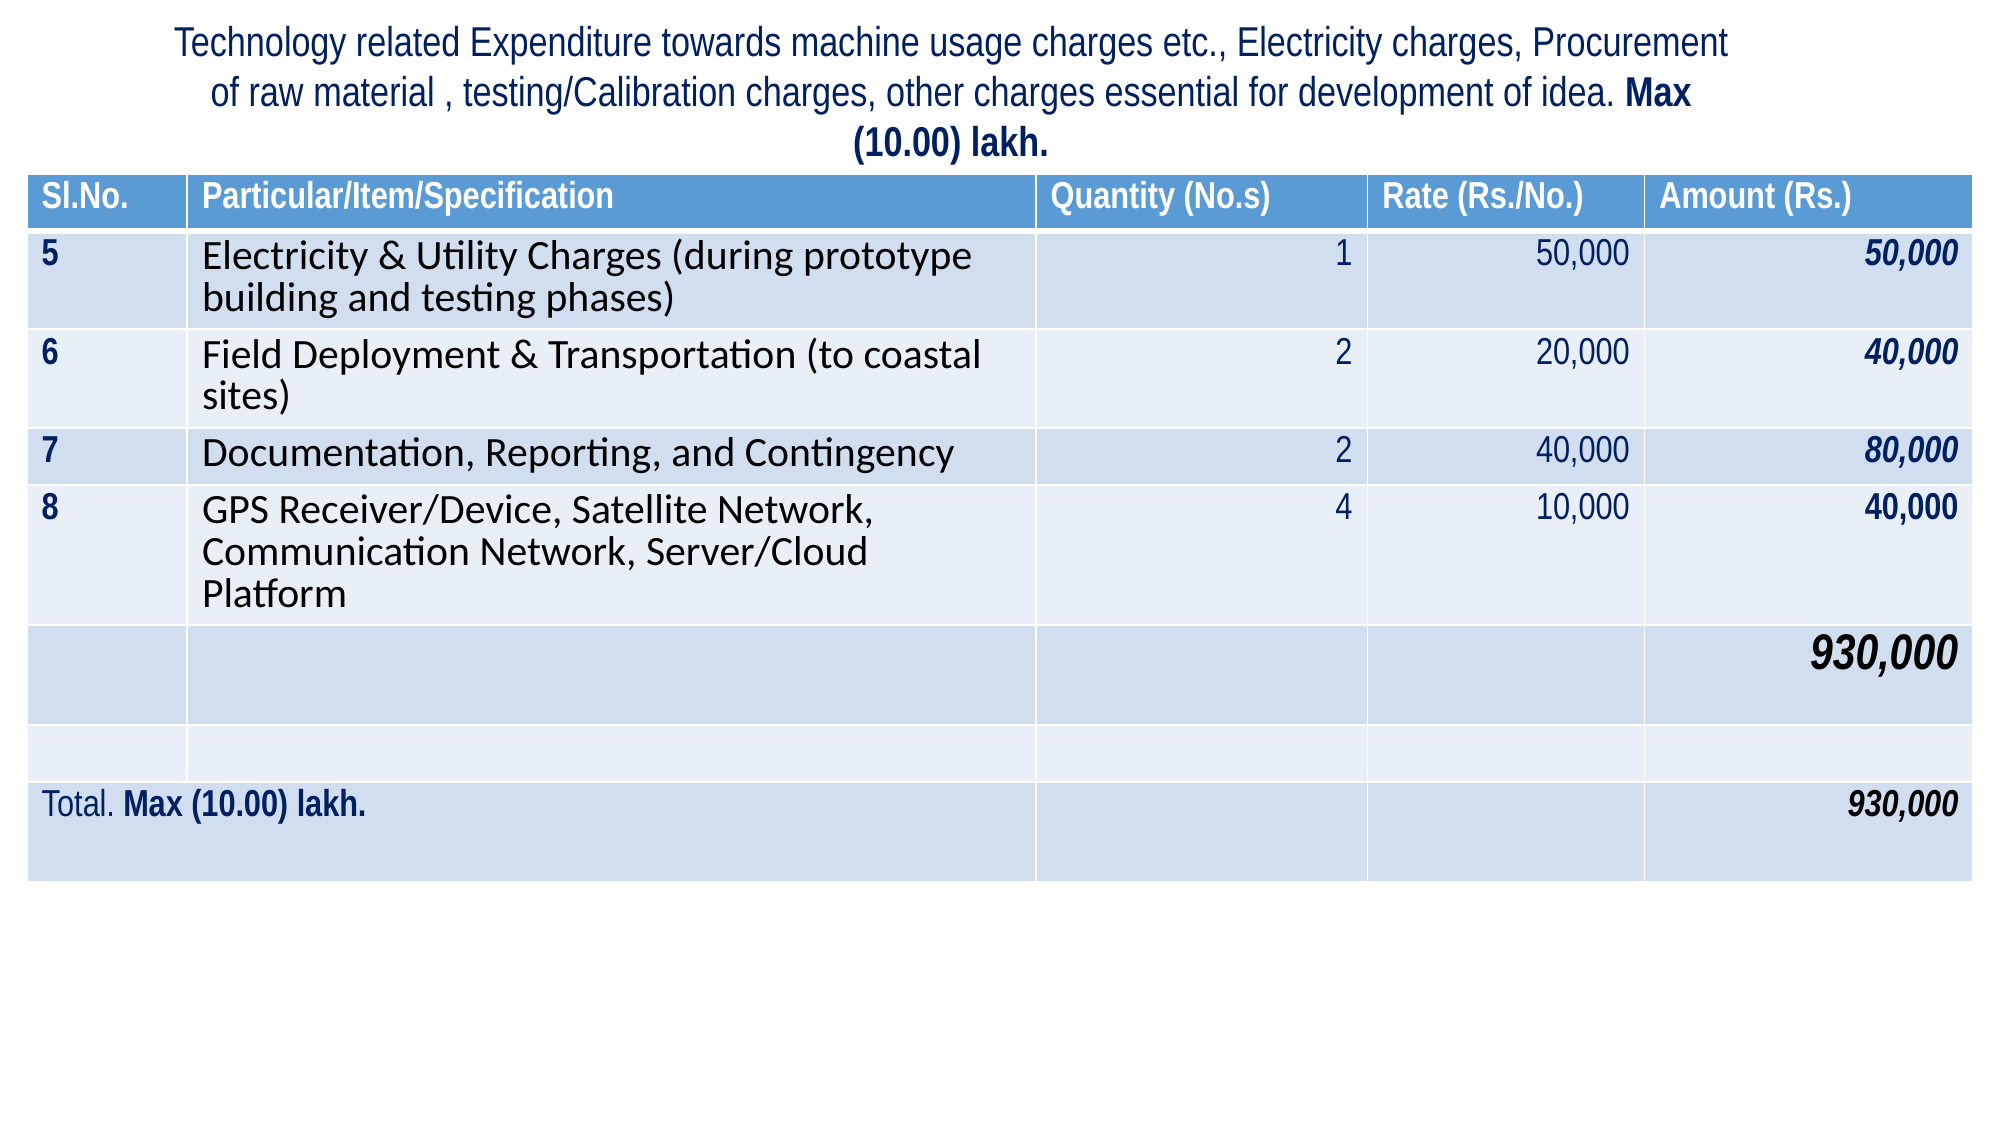

Technology related Expenditure towards machine usage charges etc., Electricity charges, Procurement of raw material , testing/Calibration charges, other charges essential for development of idea. Max (10.00) lakh.
| Sl.No. | Particular/Item/Specification | Quantity (No.s) | Rate (Rs./No.) | Amount (Rs.) |
| --- | --- | --- | --- | --- |
| 5 | Electricity & Utility Charges (during prototype building and testing phases) | 1 | 50,000 | 50,000 |
| 6 | Field Deployment & Transportation (to coastal sites) | 2 | 20,000 | 40,000 |
| 7 | Documentation, Reporting, and Contingency | 2 | 40,000 | 80,000 |
| 8 | GPS Receiver/Device, Satellite Network, Communication Network, Server/Cloud Platform | 4 | 10,000 | 40,000 |
|  |  |  |  | 930,000 |
|  |  |  |  |  |
| Total. Max (10.00) lakh. |  |  |  | 930,000 |
# Technology related Expenditure